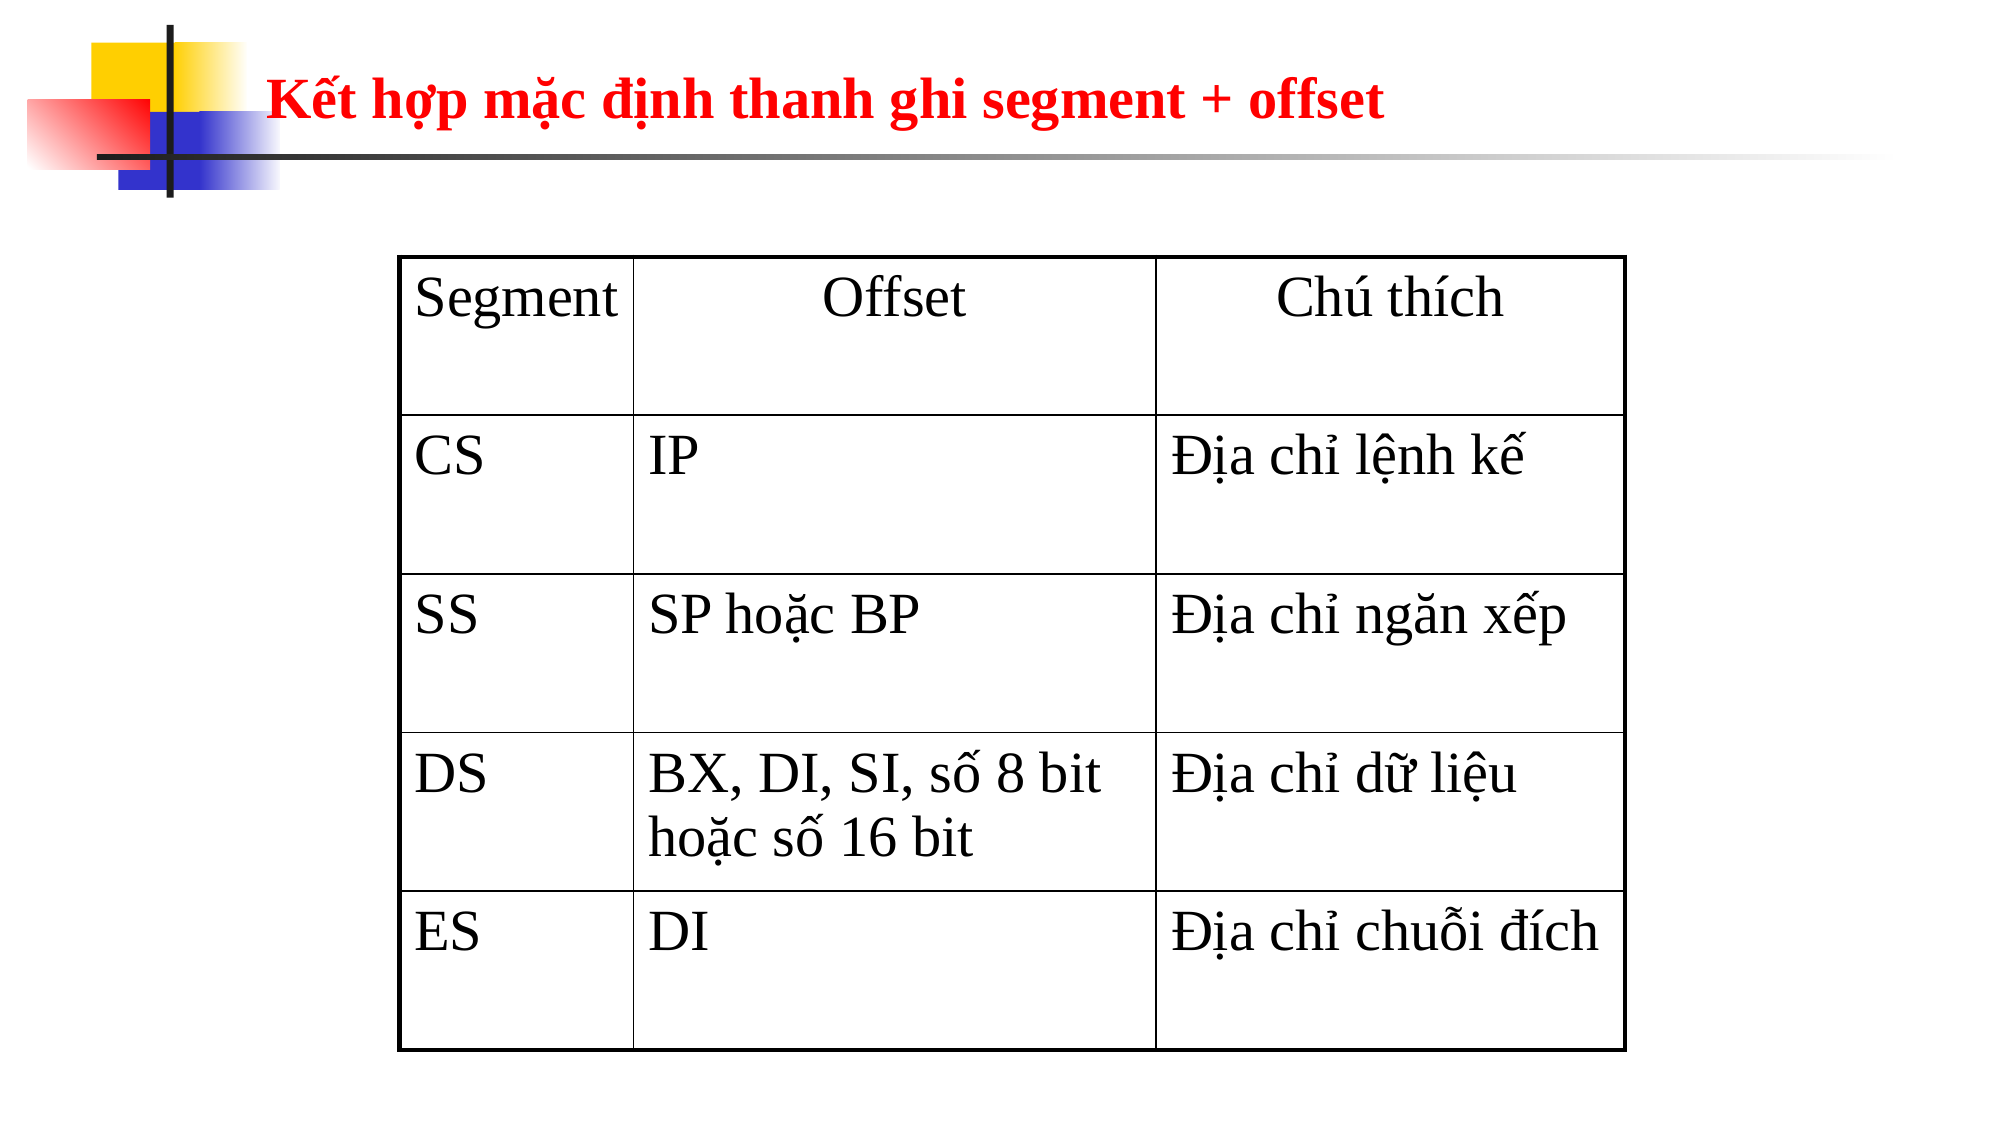

# Kết hợp mặc định thanh ghi segment + offset
| Segment | Offset | Chú thích |
| --- | --- | --- |
| CS | IP | Địa chỉ lệnh kế |
| SS | SP hoặc BP | Địa chỉ ngăn xếp |
| DS | BX, DI, SI, số 8 bit hoặc số 16 bit | Địa chỉ dữ liệu |
| ES | DI | Địa chỉ chuỗi đích |